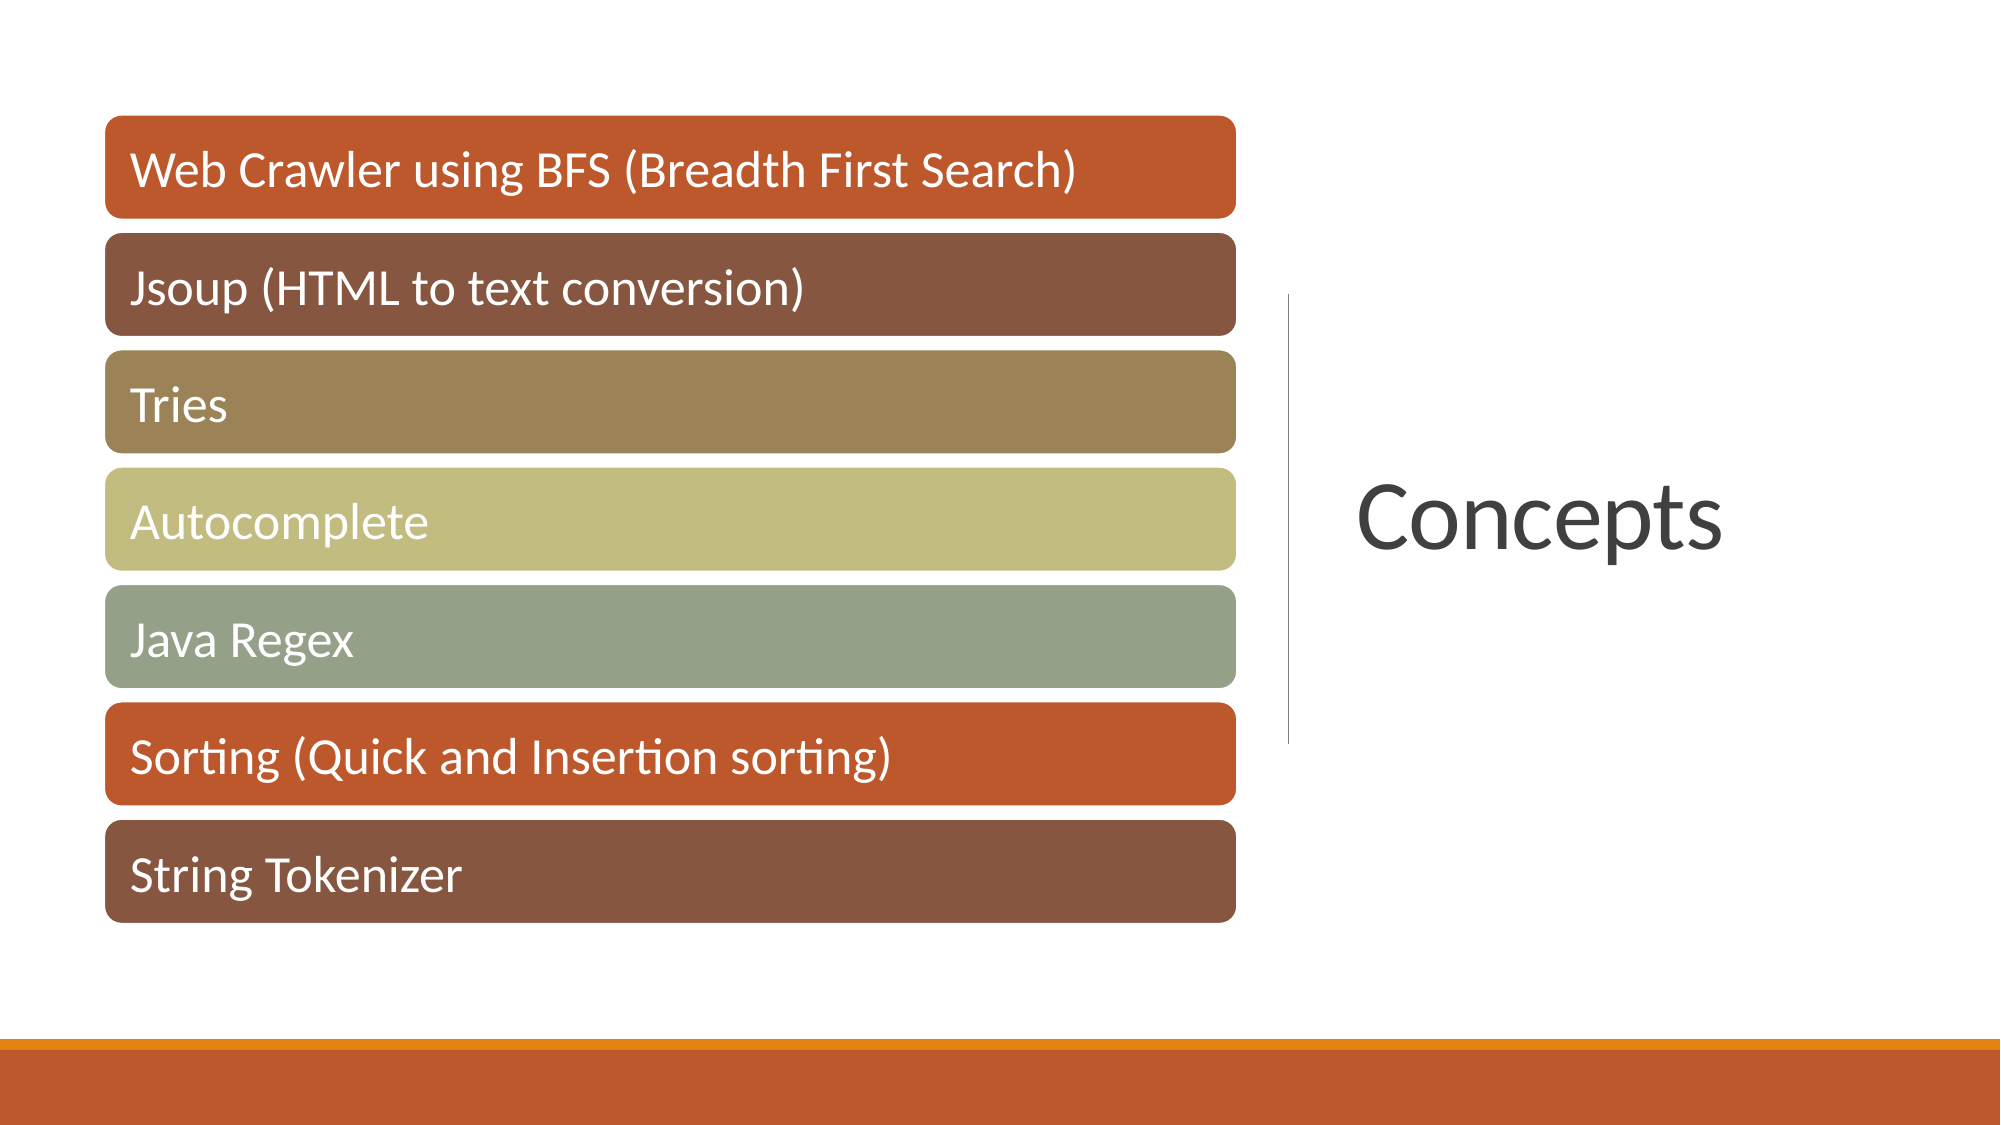

# Concepts
Web Crawler using BFS (Breadth First Search)
Jsoup (HTML to text conversion)
Tries
Autocomplete
Java Regex
Sorting (Quick and Insertion sorting)
String Tokenizer